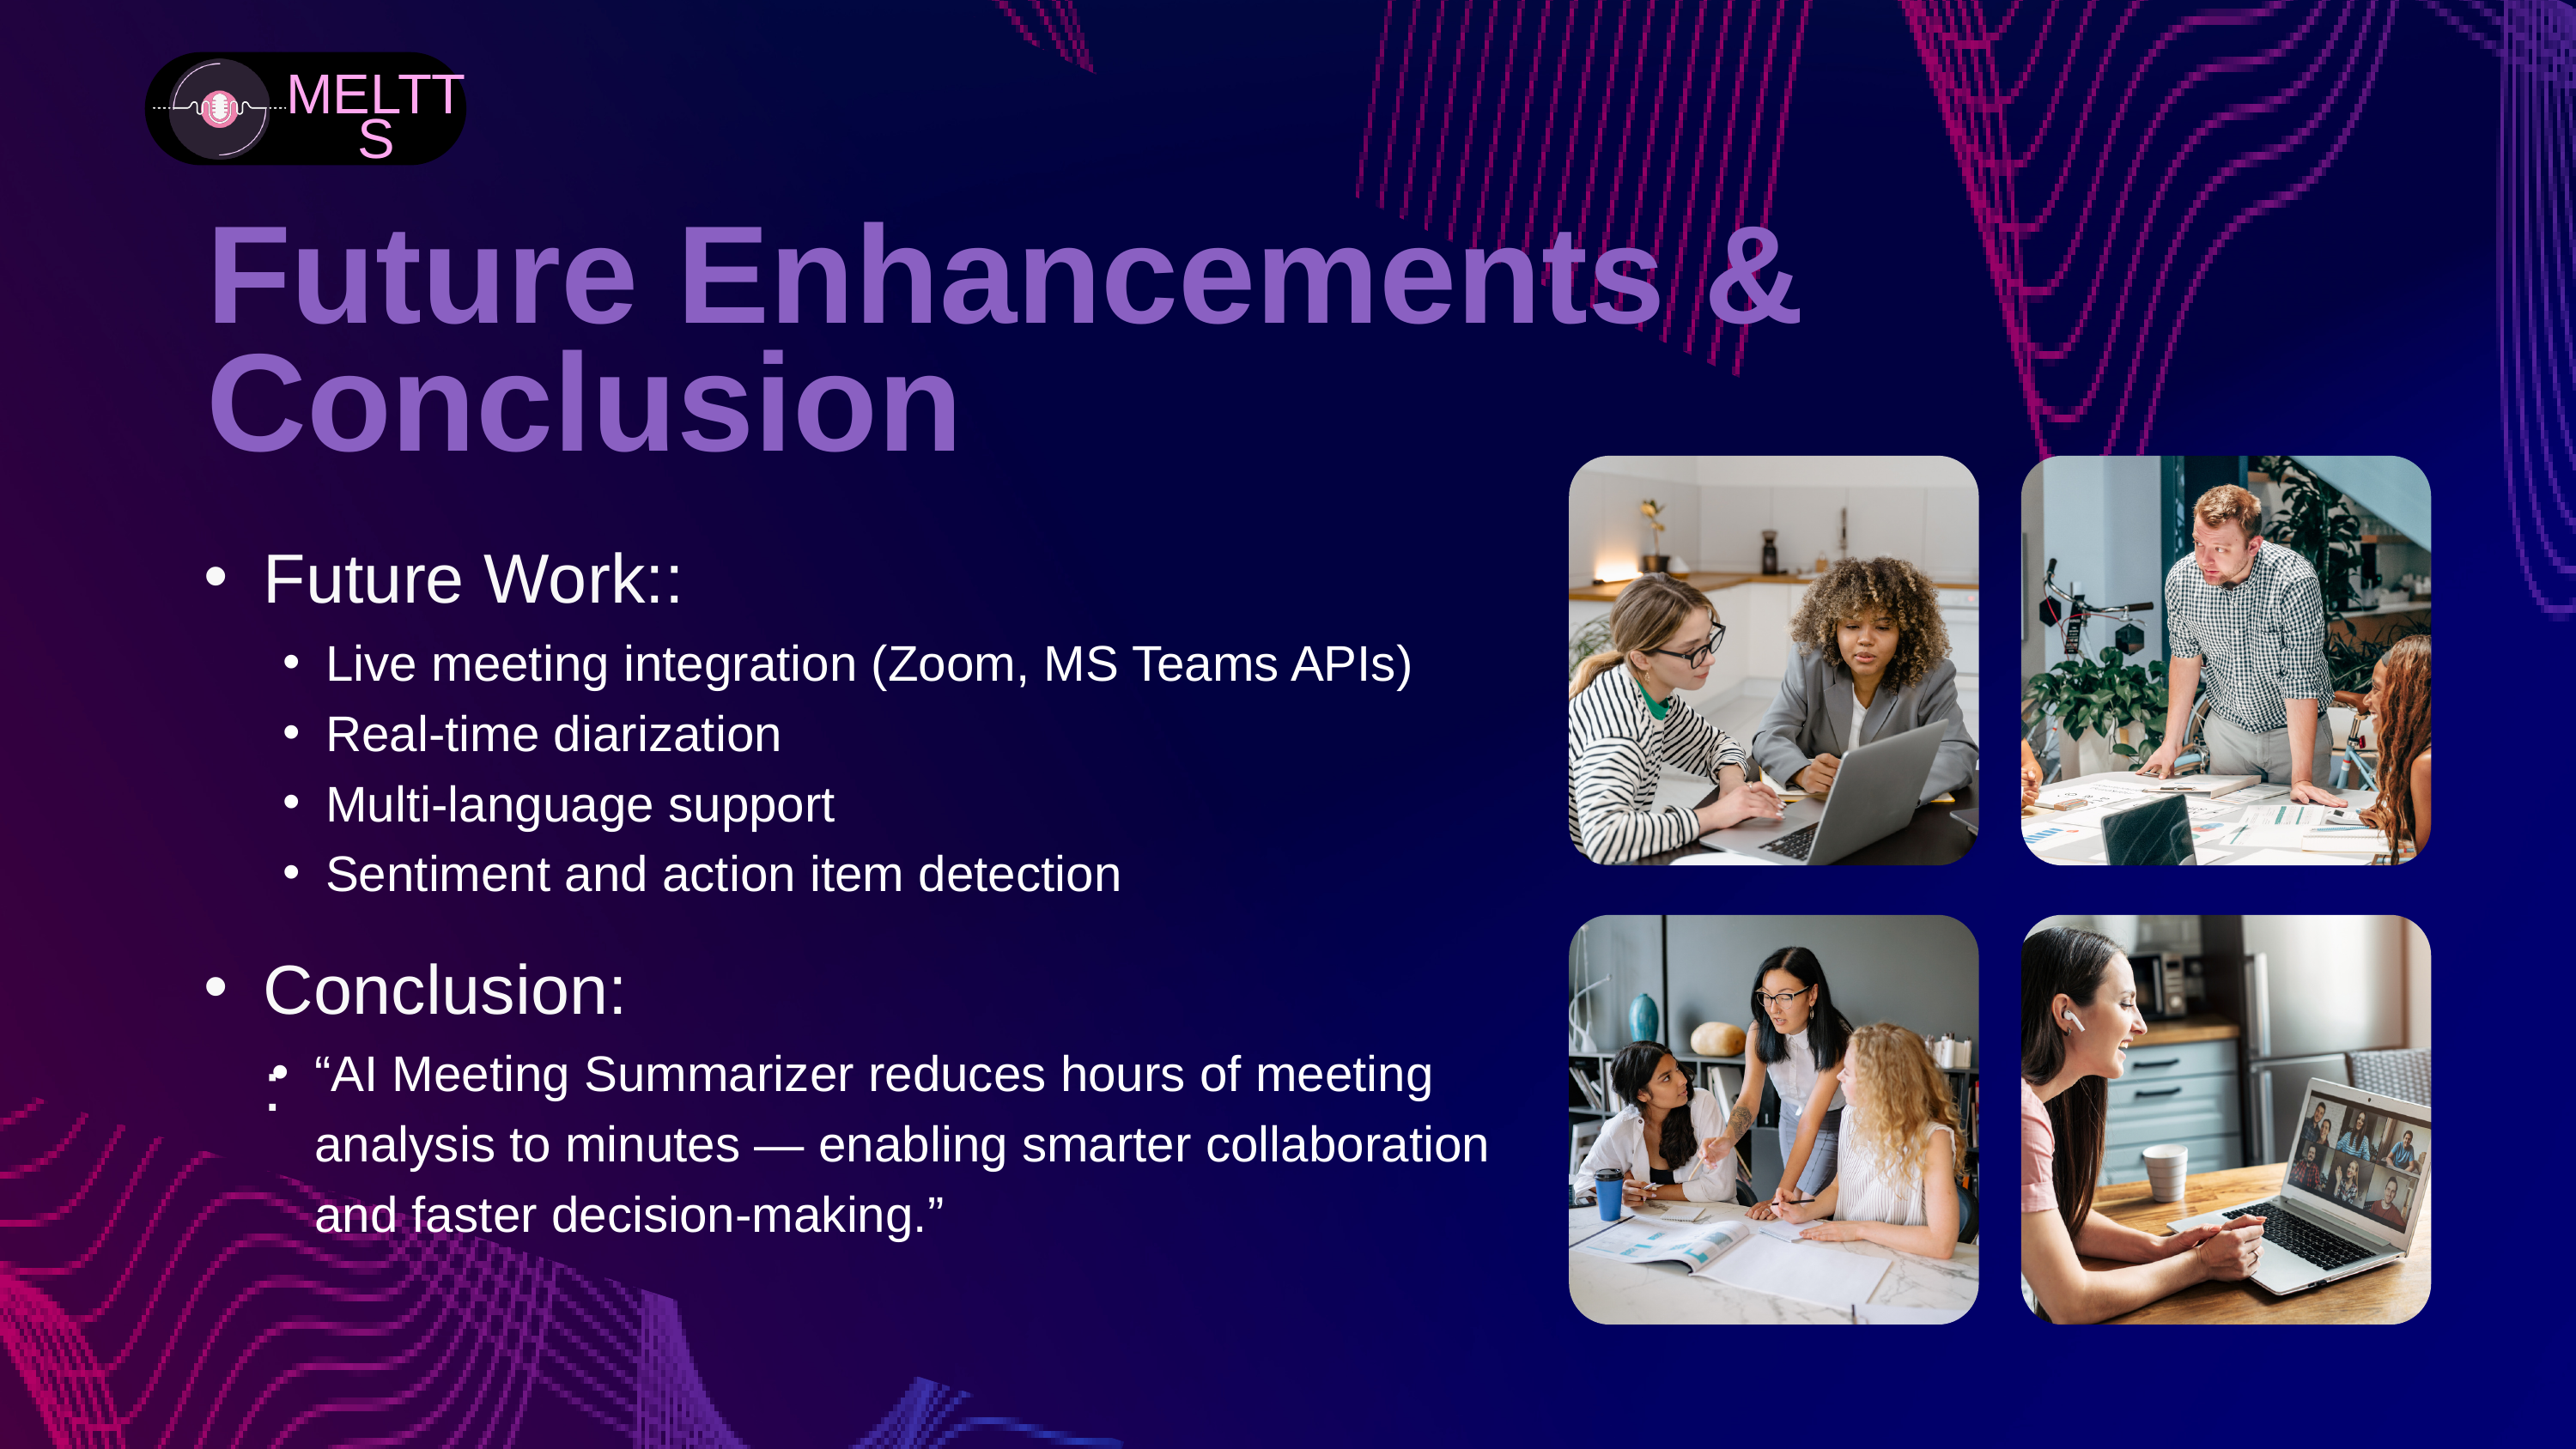

MELTTS

Future Enhancements & Conclusion

Future Work::
Live meeting integration (Zoom, MS Teams APIs)
Real-time diarization
Multi-language support
Sentiment and action item detection

Conclusion::
“AI Meeting Summarizer reduces hours of meeting analysis to minutes — enabling smarter collaboration and faster decision-making.”